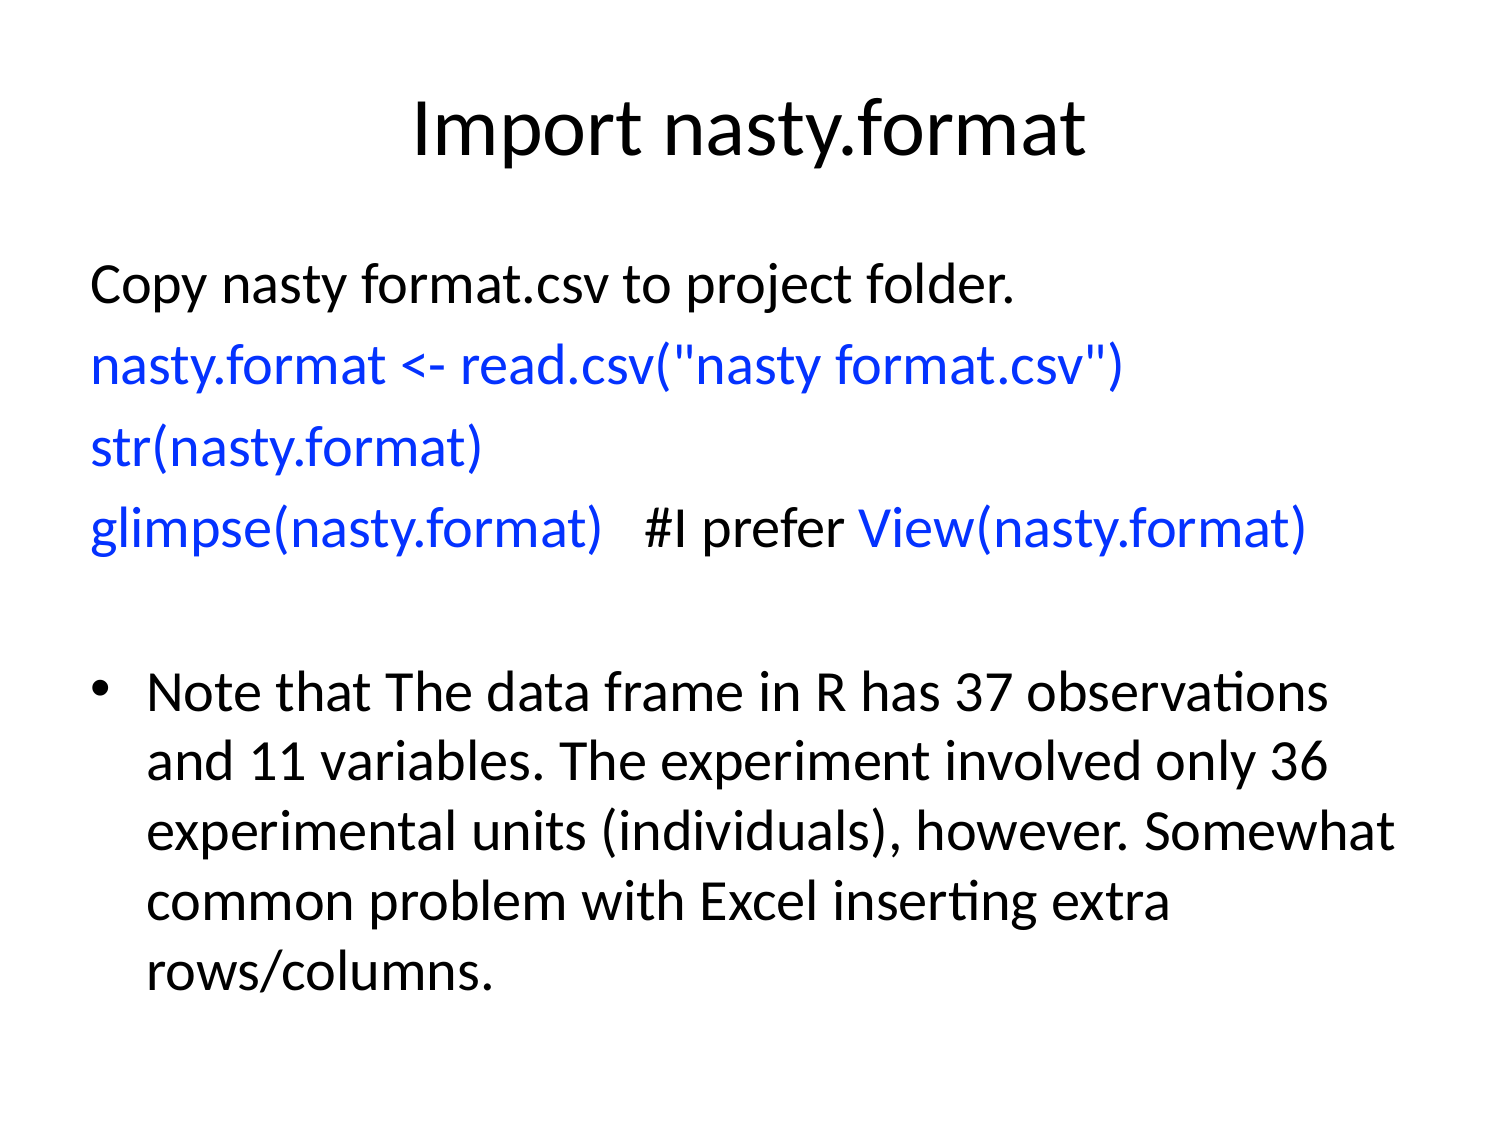

# Import nasty.format
Copy nasty format.csv to project folder.
nasty.format <- read.csv("nasty format.csv")
str(nasty.format)
glimpse(nasty.format)   #I prefer View(nasty.format)

Note that The data frame in R has 37 observations and 11 variables. The experiment involved only 36 experimental units (individuals), however. Somewhat common problem with Excel inserting extra rows/columns.